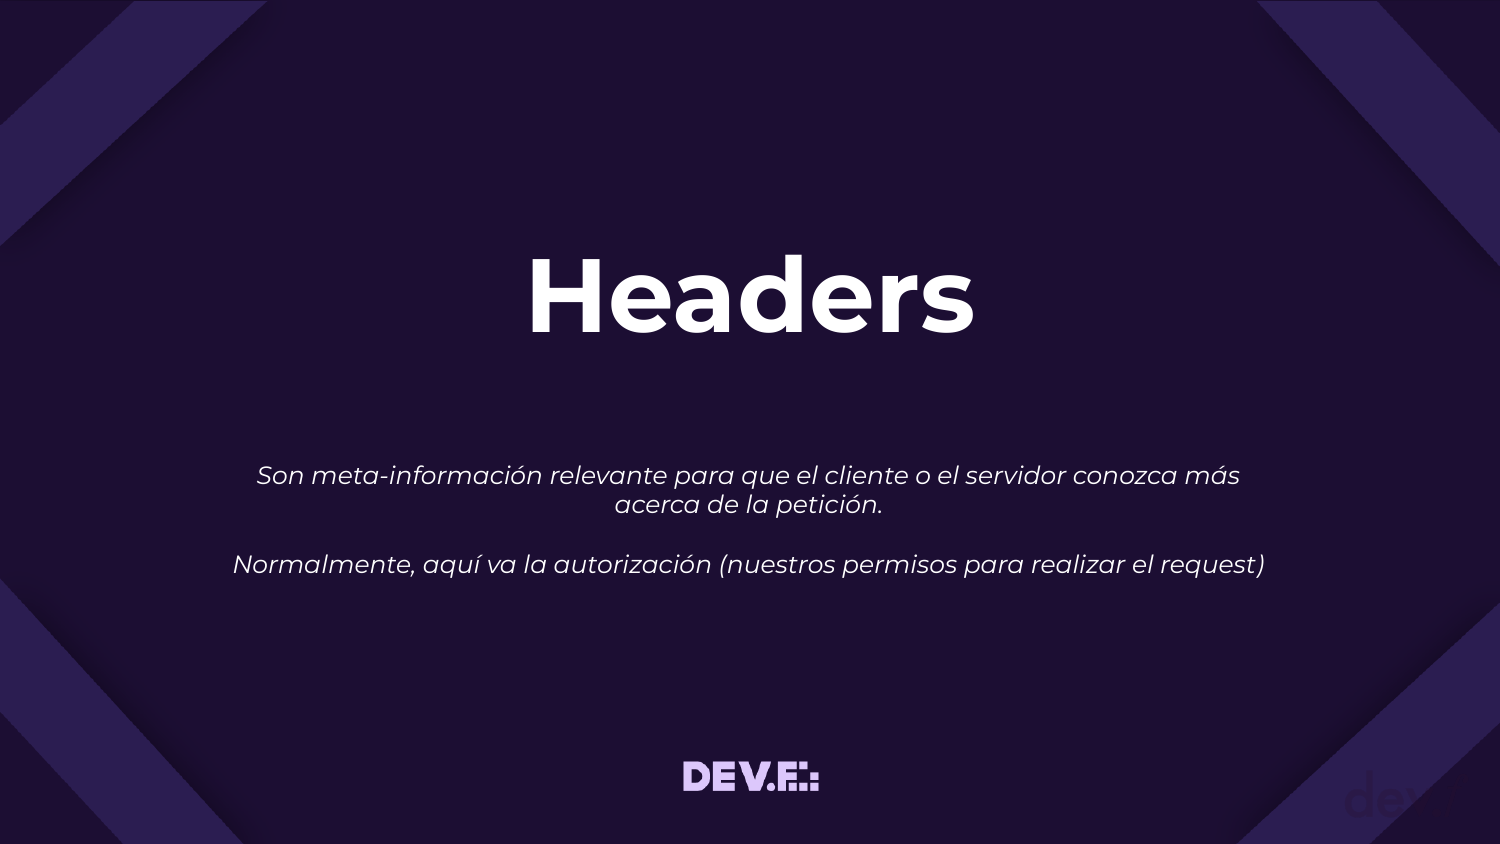

# Headers
Son meta-información relevante para que el cliente o el servidor conozca más acerca de la petición.

Normalmente, aquí va la autorización (nuestros permisos para realizar el request)